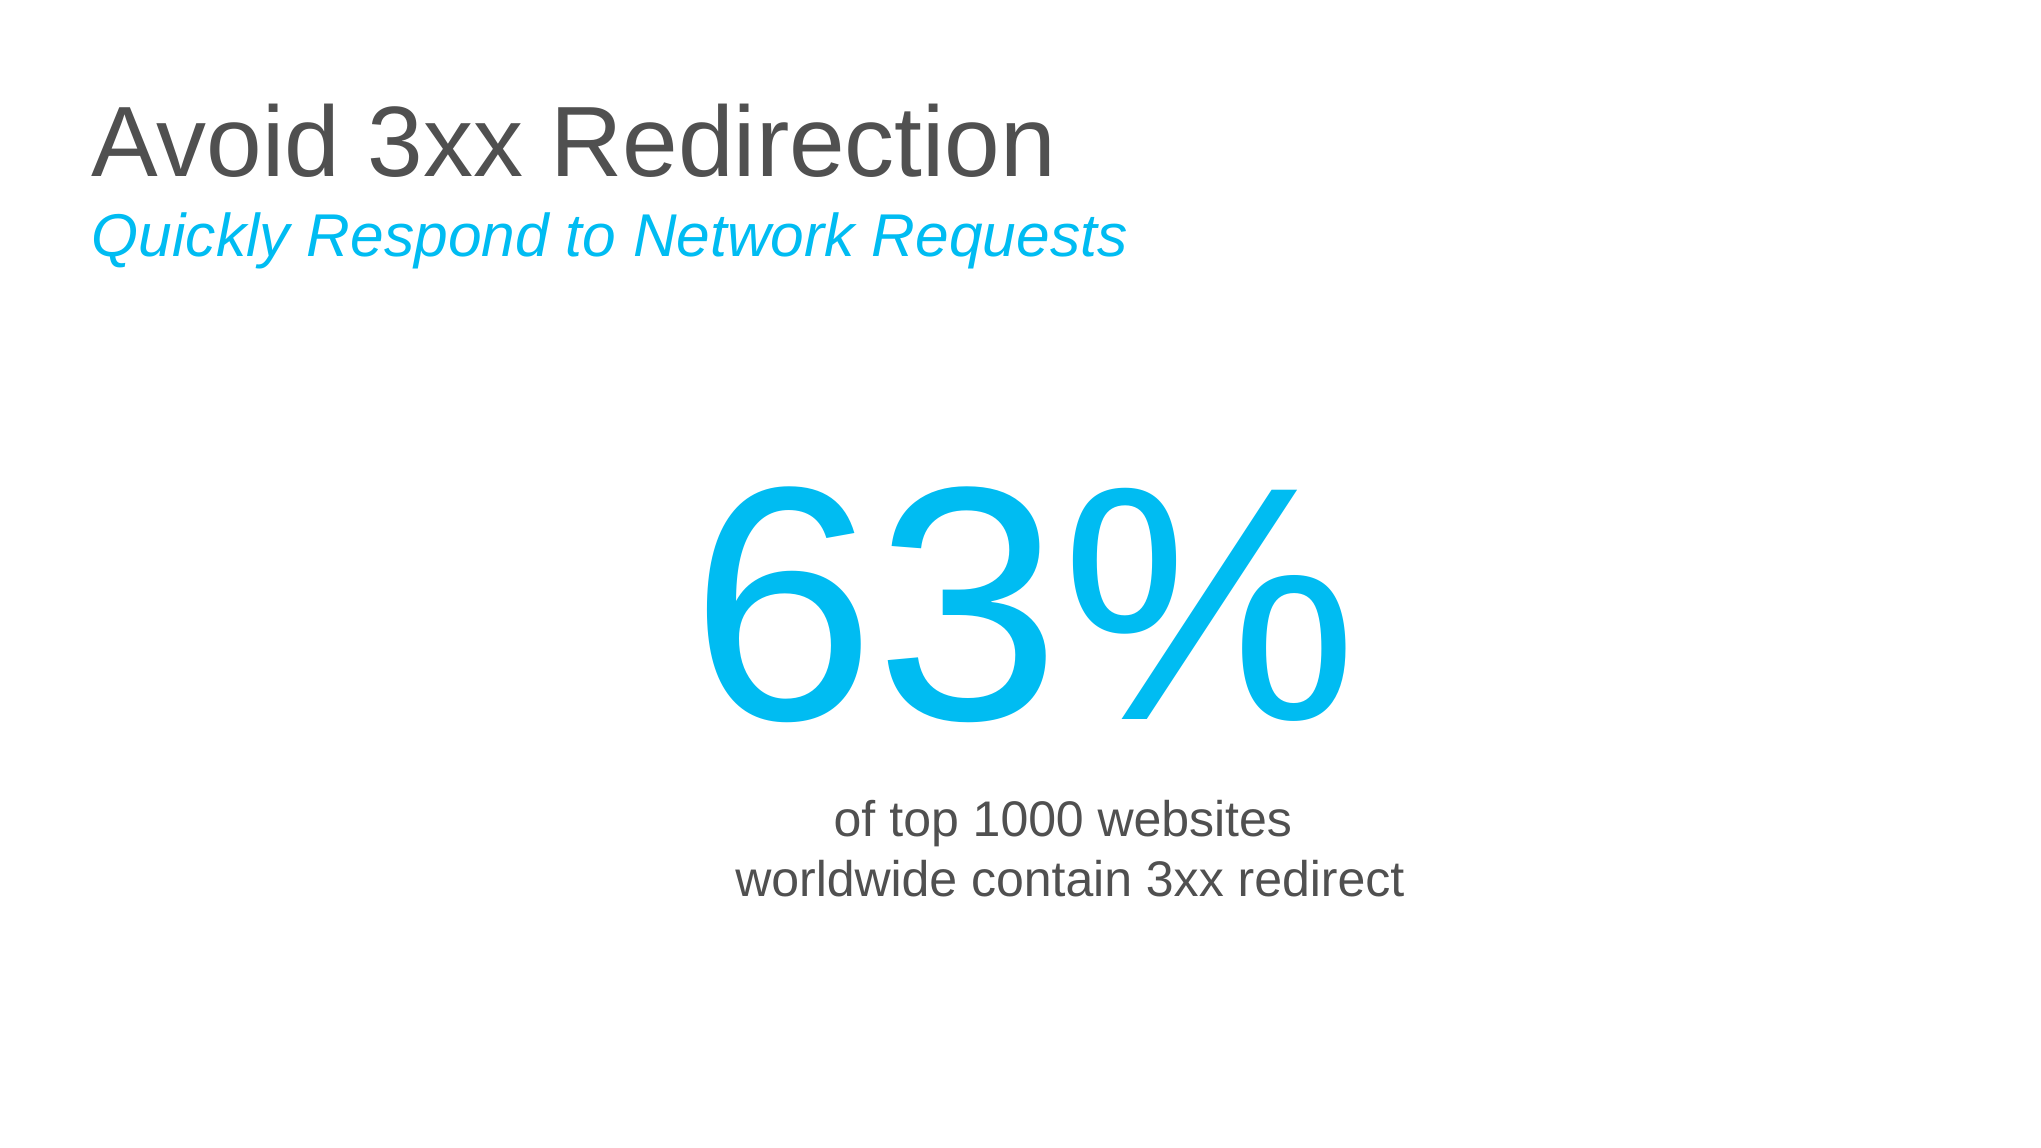

# Avoid 3xx Redirection Quickly Respond to Network Requests
63%
of top 1000 websites
worldwide contain 3xx redirect